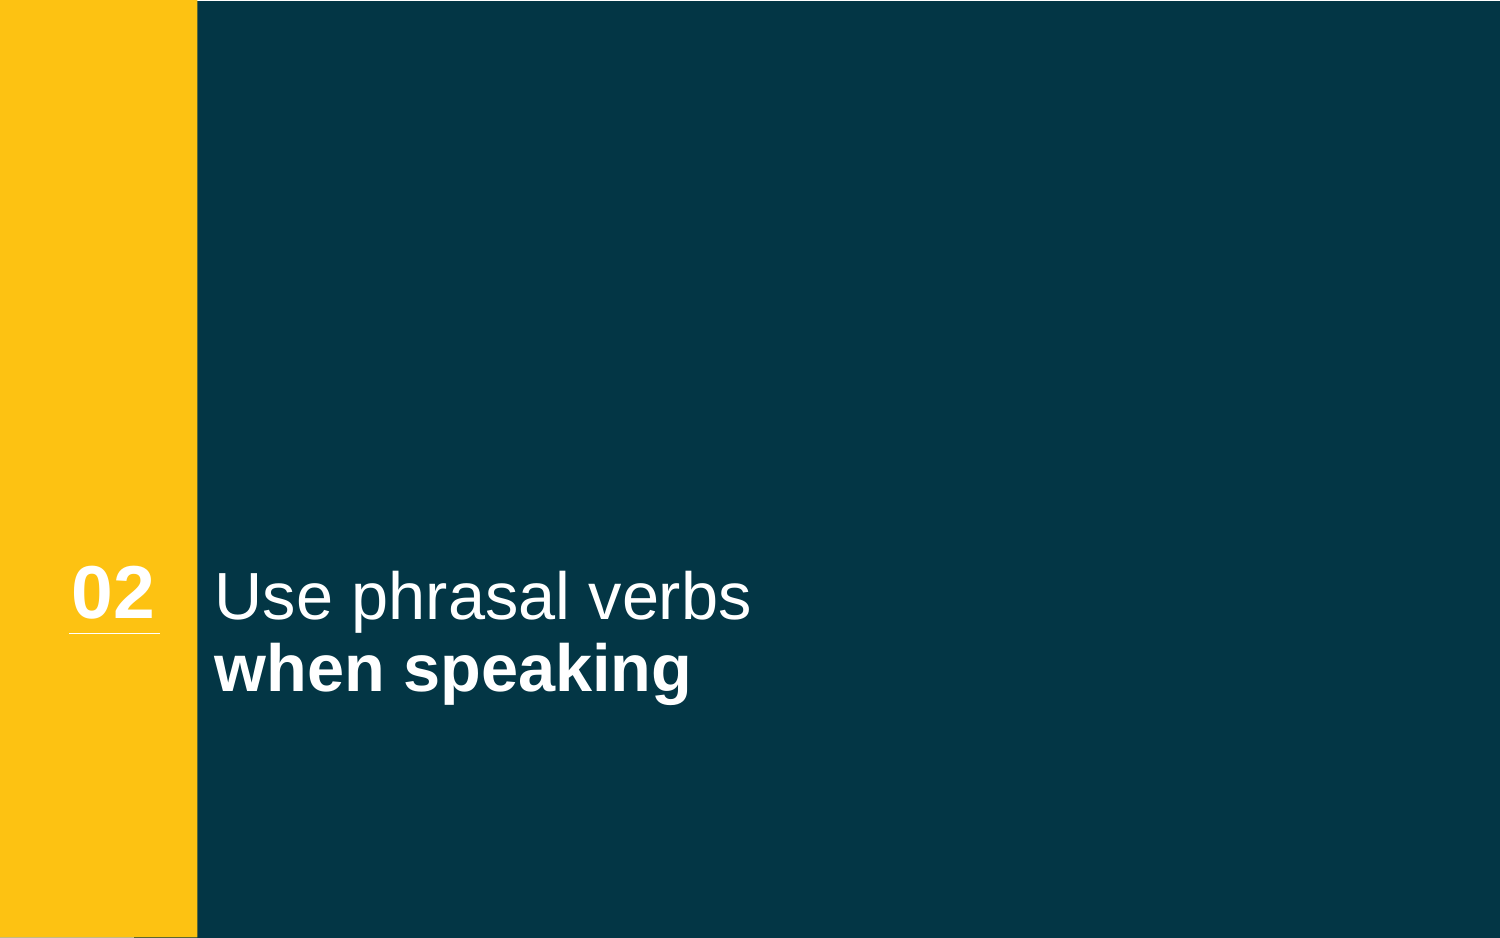

01
02
Use phrasal verbs
when speaking